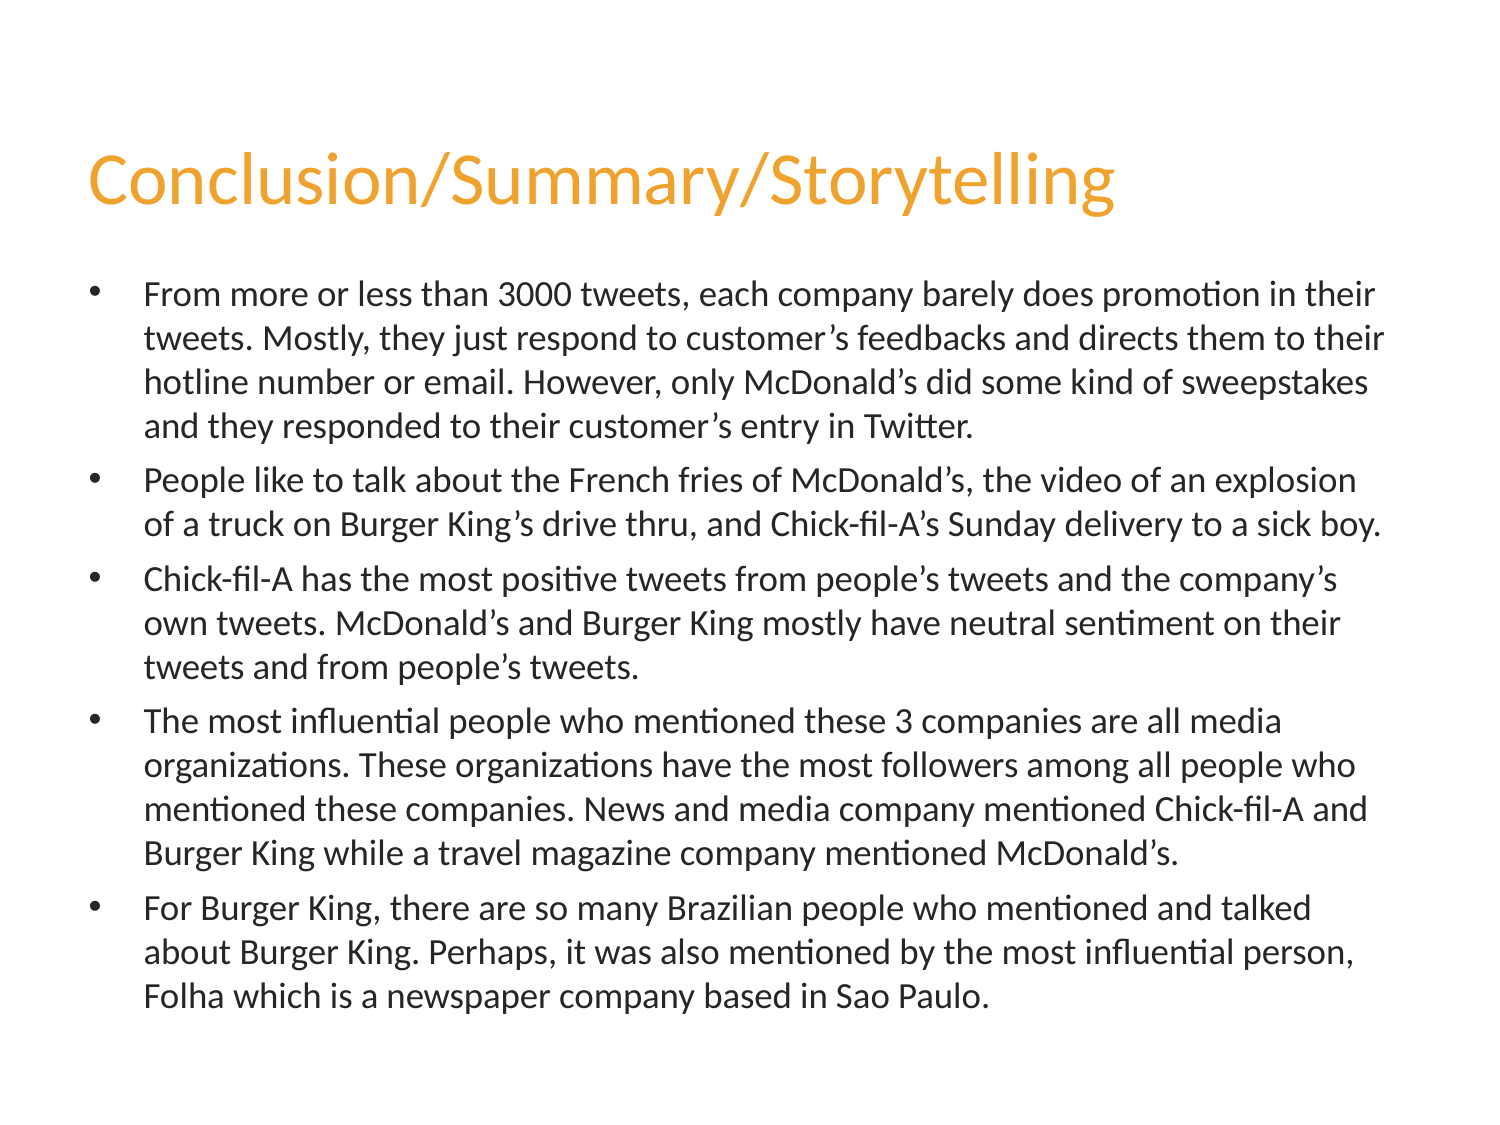

Conclusion/Summary/Storytelling
From more or less than 3000 tweets, each company barely does promotion in their tweets. Mostly, they just respond to customer’s feedbacks and directs them to their hotline number or email. However, only McDonald’s did some kind of sweepstakes and they responded to their customer’s entry in Twitter.
People like to talk about the French fries of McDonald’s, the video of an explosion of a truck on Burger King’s drive thru, and Chick-fil-A’s Sunday delivery to a sick boy.
Chick-fil-A has the most positive tweets from people’s tweets and the company’s own tweets. McDonald’s and Burger King mostly have neutral sentiment on their tweets and from people’s tweets.
The most influential people who mentioned these 3 companies are all media organizations. These organizations have the most followers among all people who mentioned these companies. News and media company mentioned Chick-fil-A and Burger King while a travel magazine company mentioned McDonald’s.
For Burger King, there are so many Brazilian people who mentioned and talked about Burger King. Perhaps, it was also mentioned by the most influential person, Folha which is a newspaper company based in Sao Paulo.